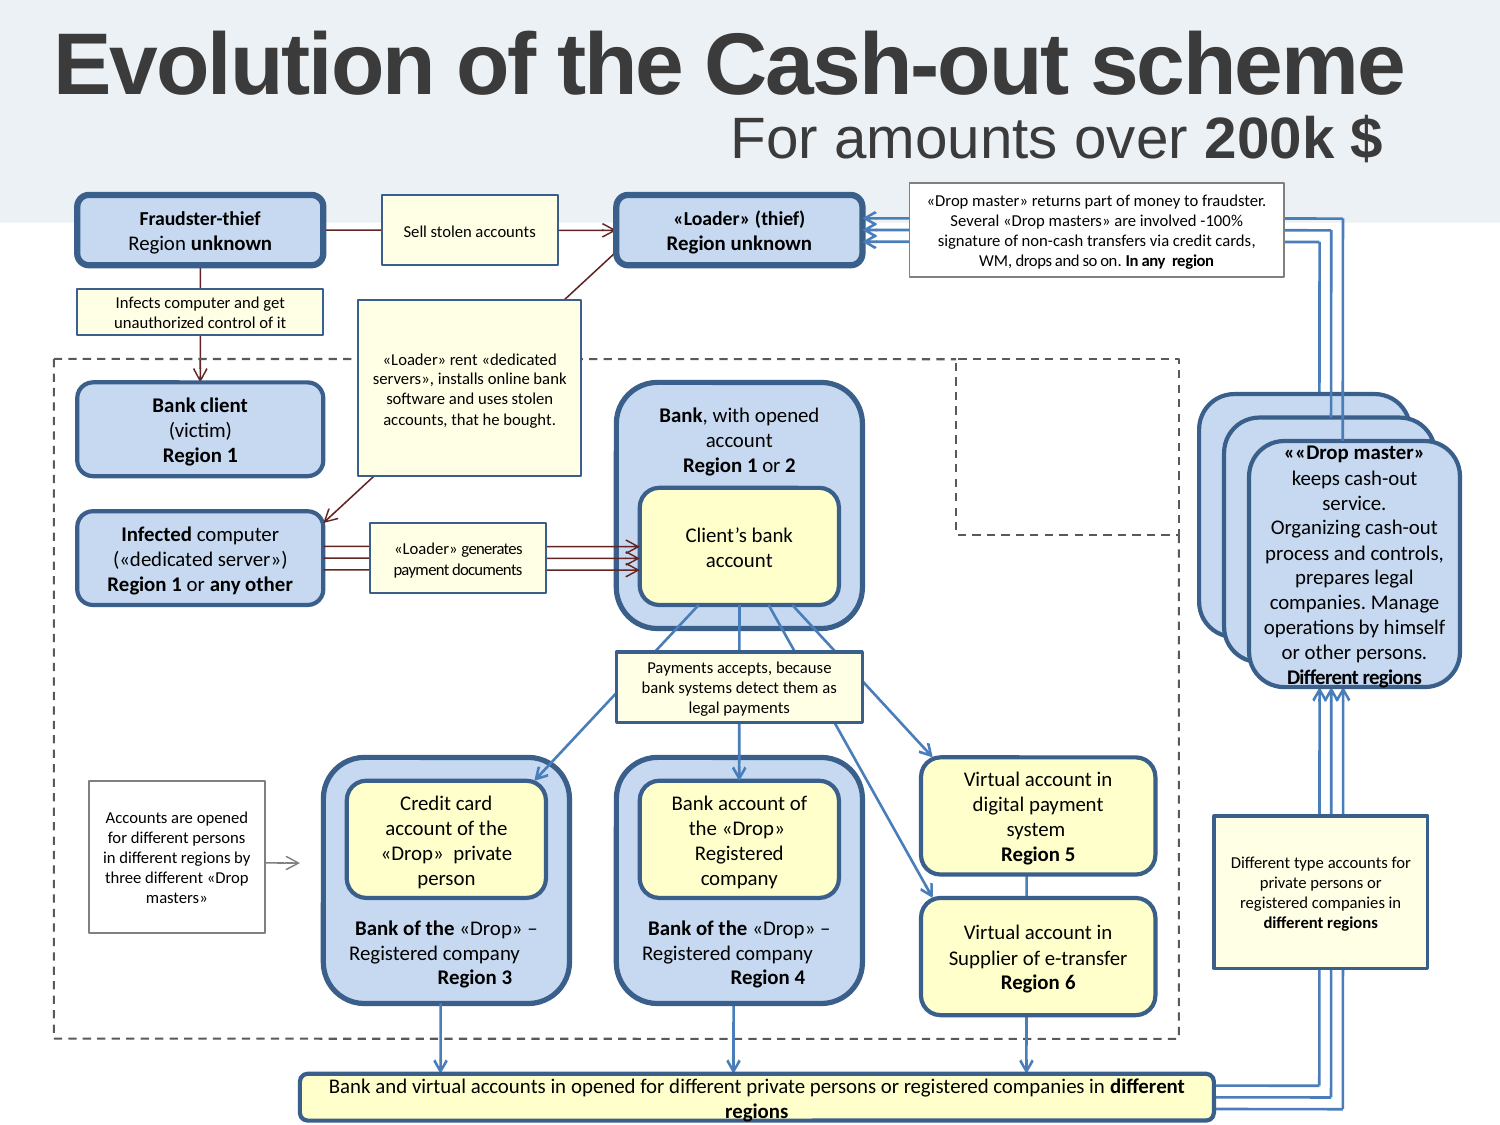

Evolution of the Cash-out scheme
For amounts over 200k $
«Drop master» returns part of money to fraudster. Several «Drop masters» are involved -100% signature of non-cash transfers via credit cards, WM, drops and so on. In any  region
Fraudster-thief
Region unknown
«Loader» (thief)
Region unknown
Sell stolen accounts
Infects computer and get unauthorized control of it
«Loader» rent «dedicated servers», installs online bank software and uses stolen accounts, that he bought.

Bank client
(victim)
Region 1
Bank, with opened account
Region 1 or 2

««Drop master» keeps cash-out service.
Organizing cash-out process and controls, prepares legal companies. Manage operations by himself or other persons. Different regions
Client’s bank account
Infected computer («dedicated server») Region 1 or any other
«Loader» generates payment documents
Payments accepts, because bank systems detect them as legal payments

Bank of the «Drop» – Registered company                  Region 3

Bank of the «Drop» – Registered company                  Region 4
Virtual account in digital payment system
Region 5
Accounts are opened for different persons in different regions by three different «Drop masters»
Credit card account of the «Drop»  private person
Bank account of the «Drop»  Registered company
Different type accounts for private persons or registered companies in different regions
Virtual account in Supplier of e-transfer Region 6
Bank and virtual accounts in opened for different private persons or registered companies in different regions